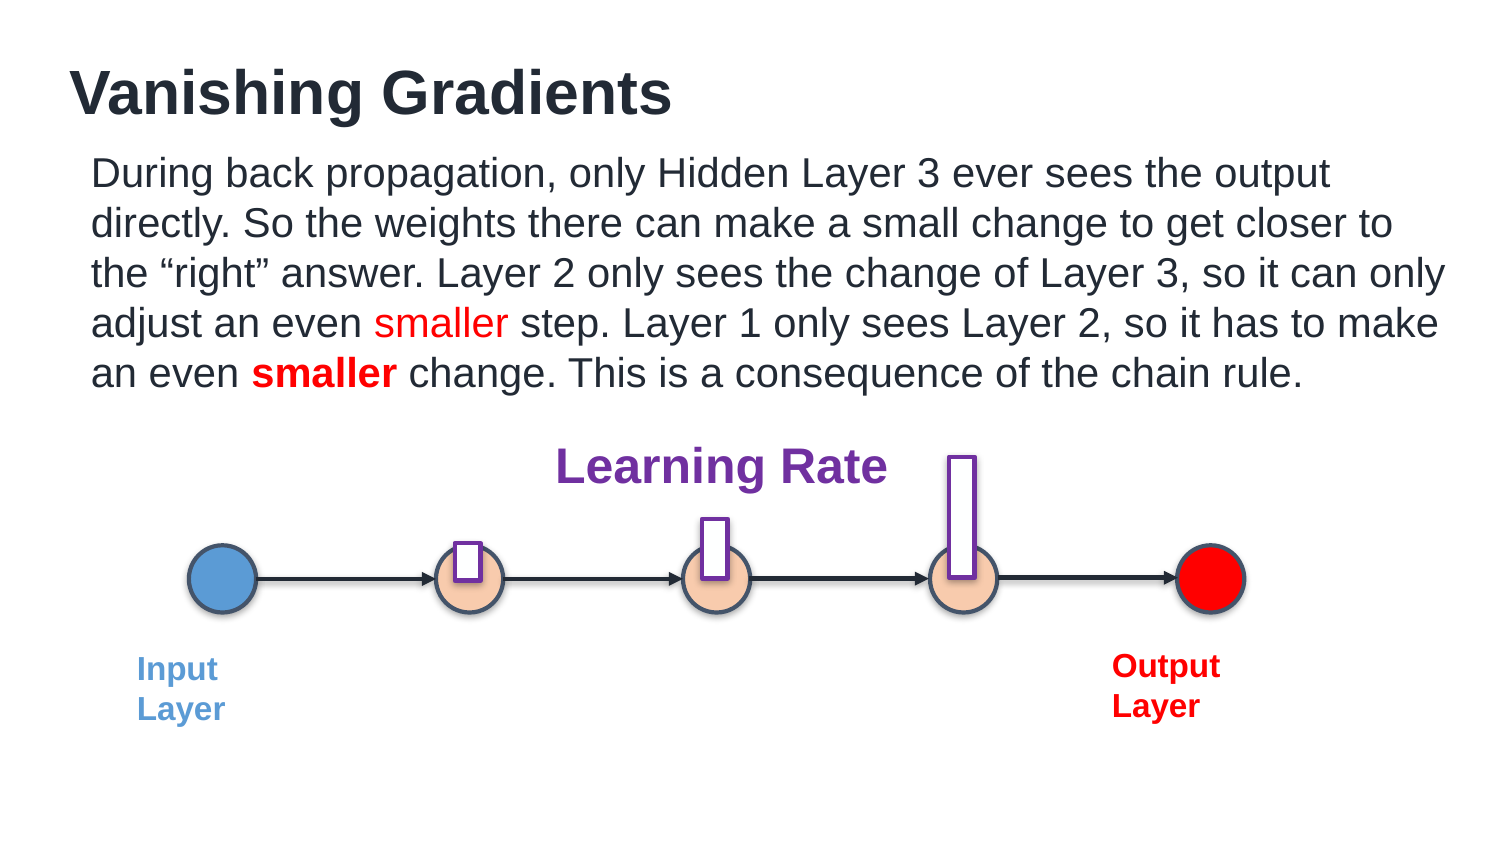

Vanishing Gradients
During back propagation, only Hidden Layer 3 ever sees the output directly. So the weights there can make a small change to get closer to the “right” answer. Layer 2 only sees the change of Layer 3, so it can only adjust an even smaller step. Layer 1 only sees Layer 2, so it has to make an even smaller change. This is a consequence of the chain rule.
Learning Rate

Output Layer
Input Layer